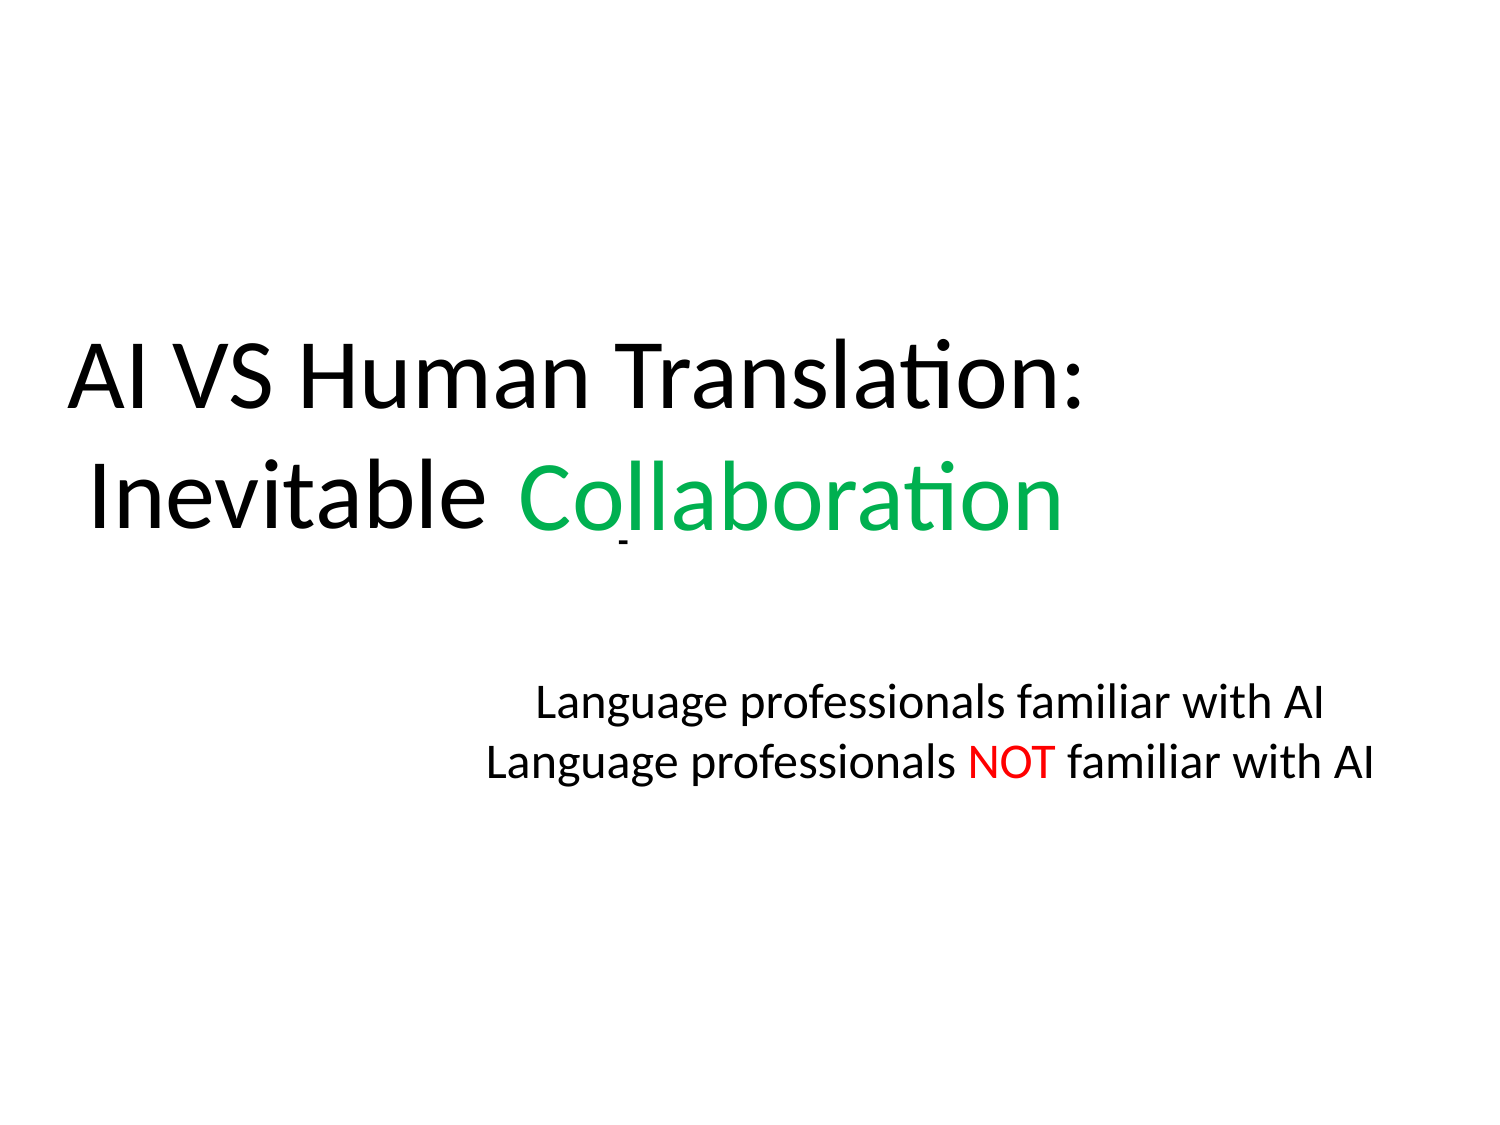

AI VS Human Translation:
Inevitable Replacement?
Collaboration
Language professionals familiar with AI
Language professionals NOT familiar with AI